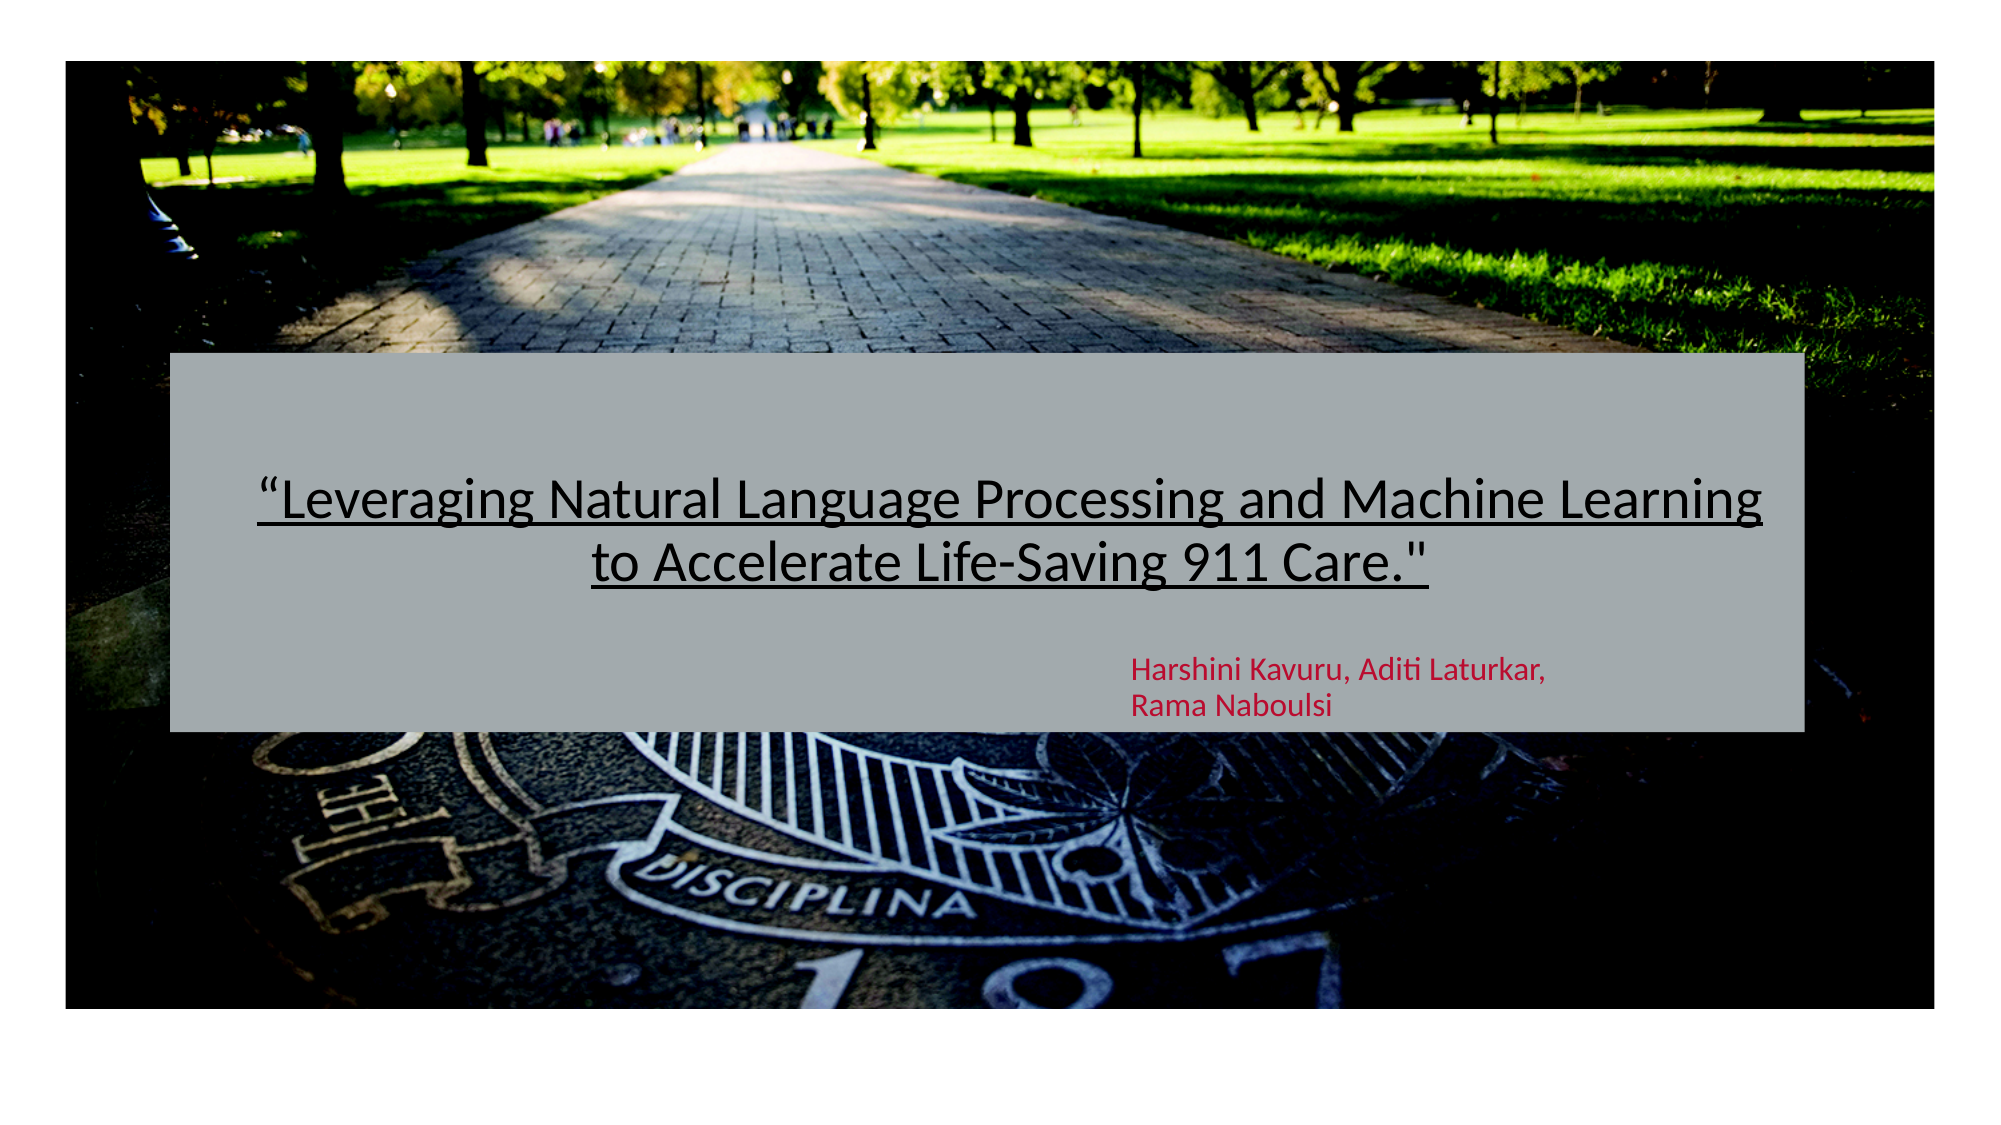

# “Leveraging Natural Language Processing and Machine Learning to Accelerate Life-Saving 911 Care."

Harshini Kavuru, Aditi Laturkar, Rama Naboulsi